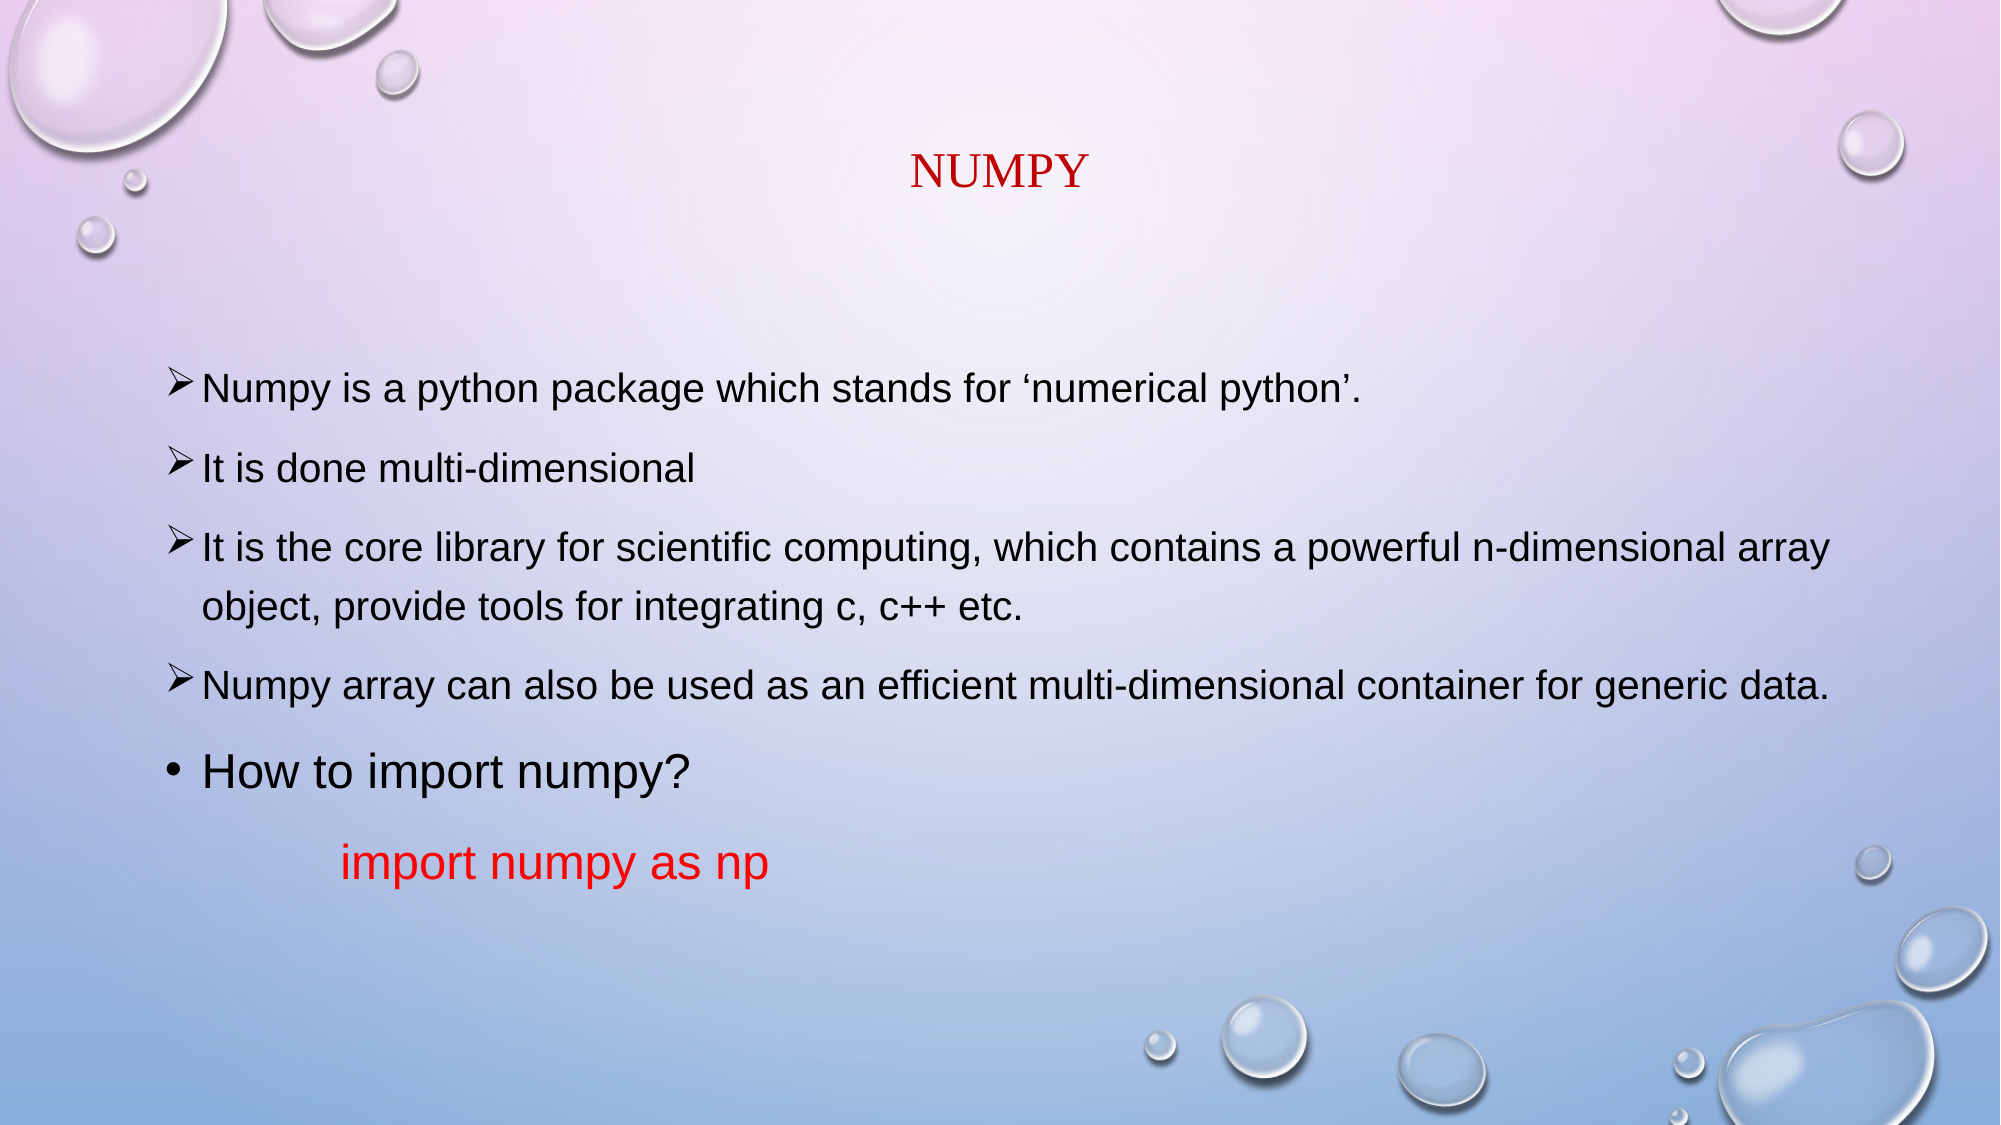

# NUMPY

Numpy is a python package which stands for ‘numerical python’.
It is done multi-dimensional
It is the core library for scientific computing, which contains a powerful n-dimensional array object, provide tools for integrating c, c++ etc.
Numpy array can also be used as an efficient multi-dimensional container for generic data.
How to import numpy?
             import numpy as np